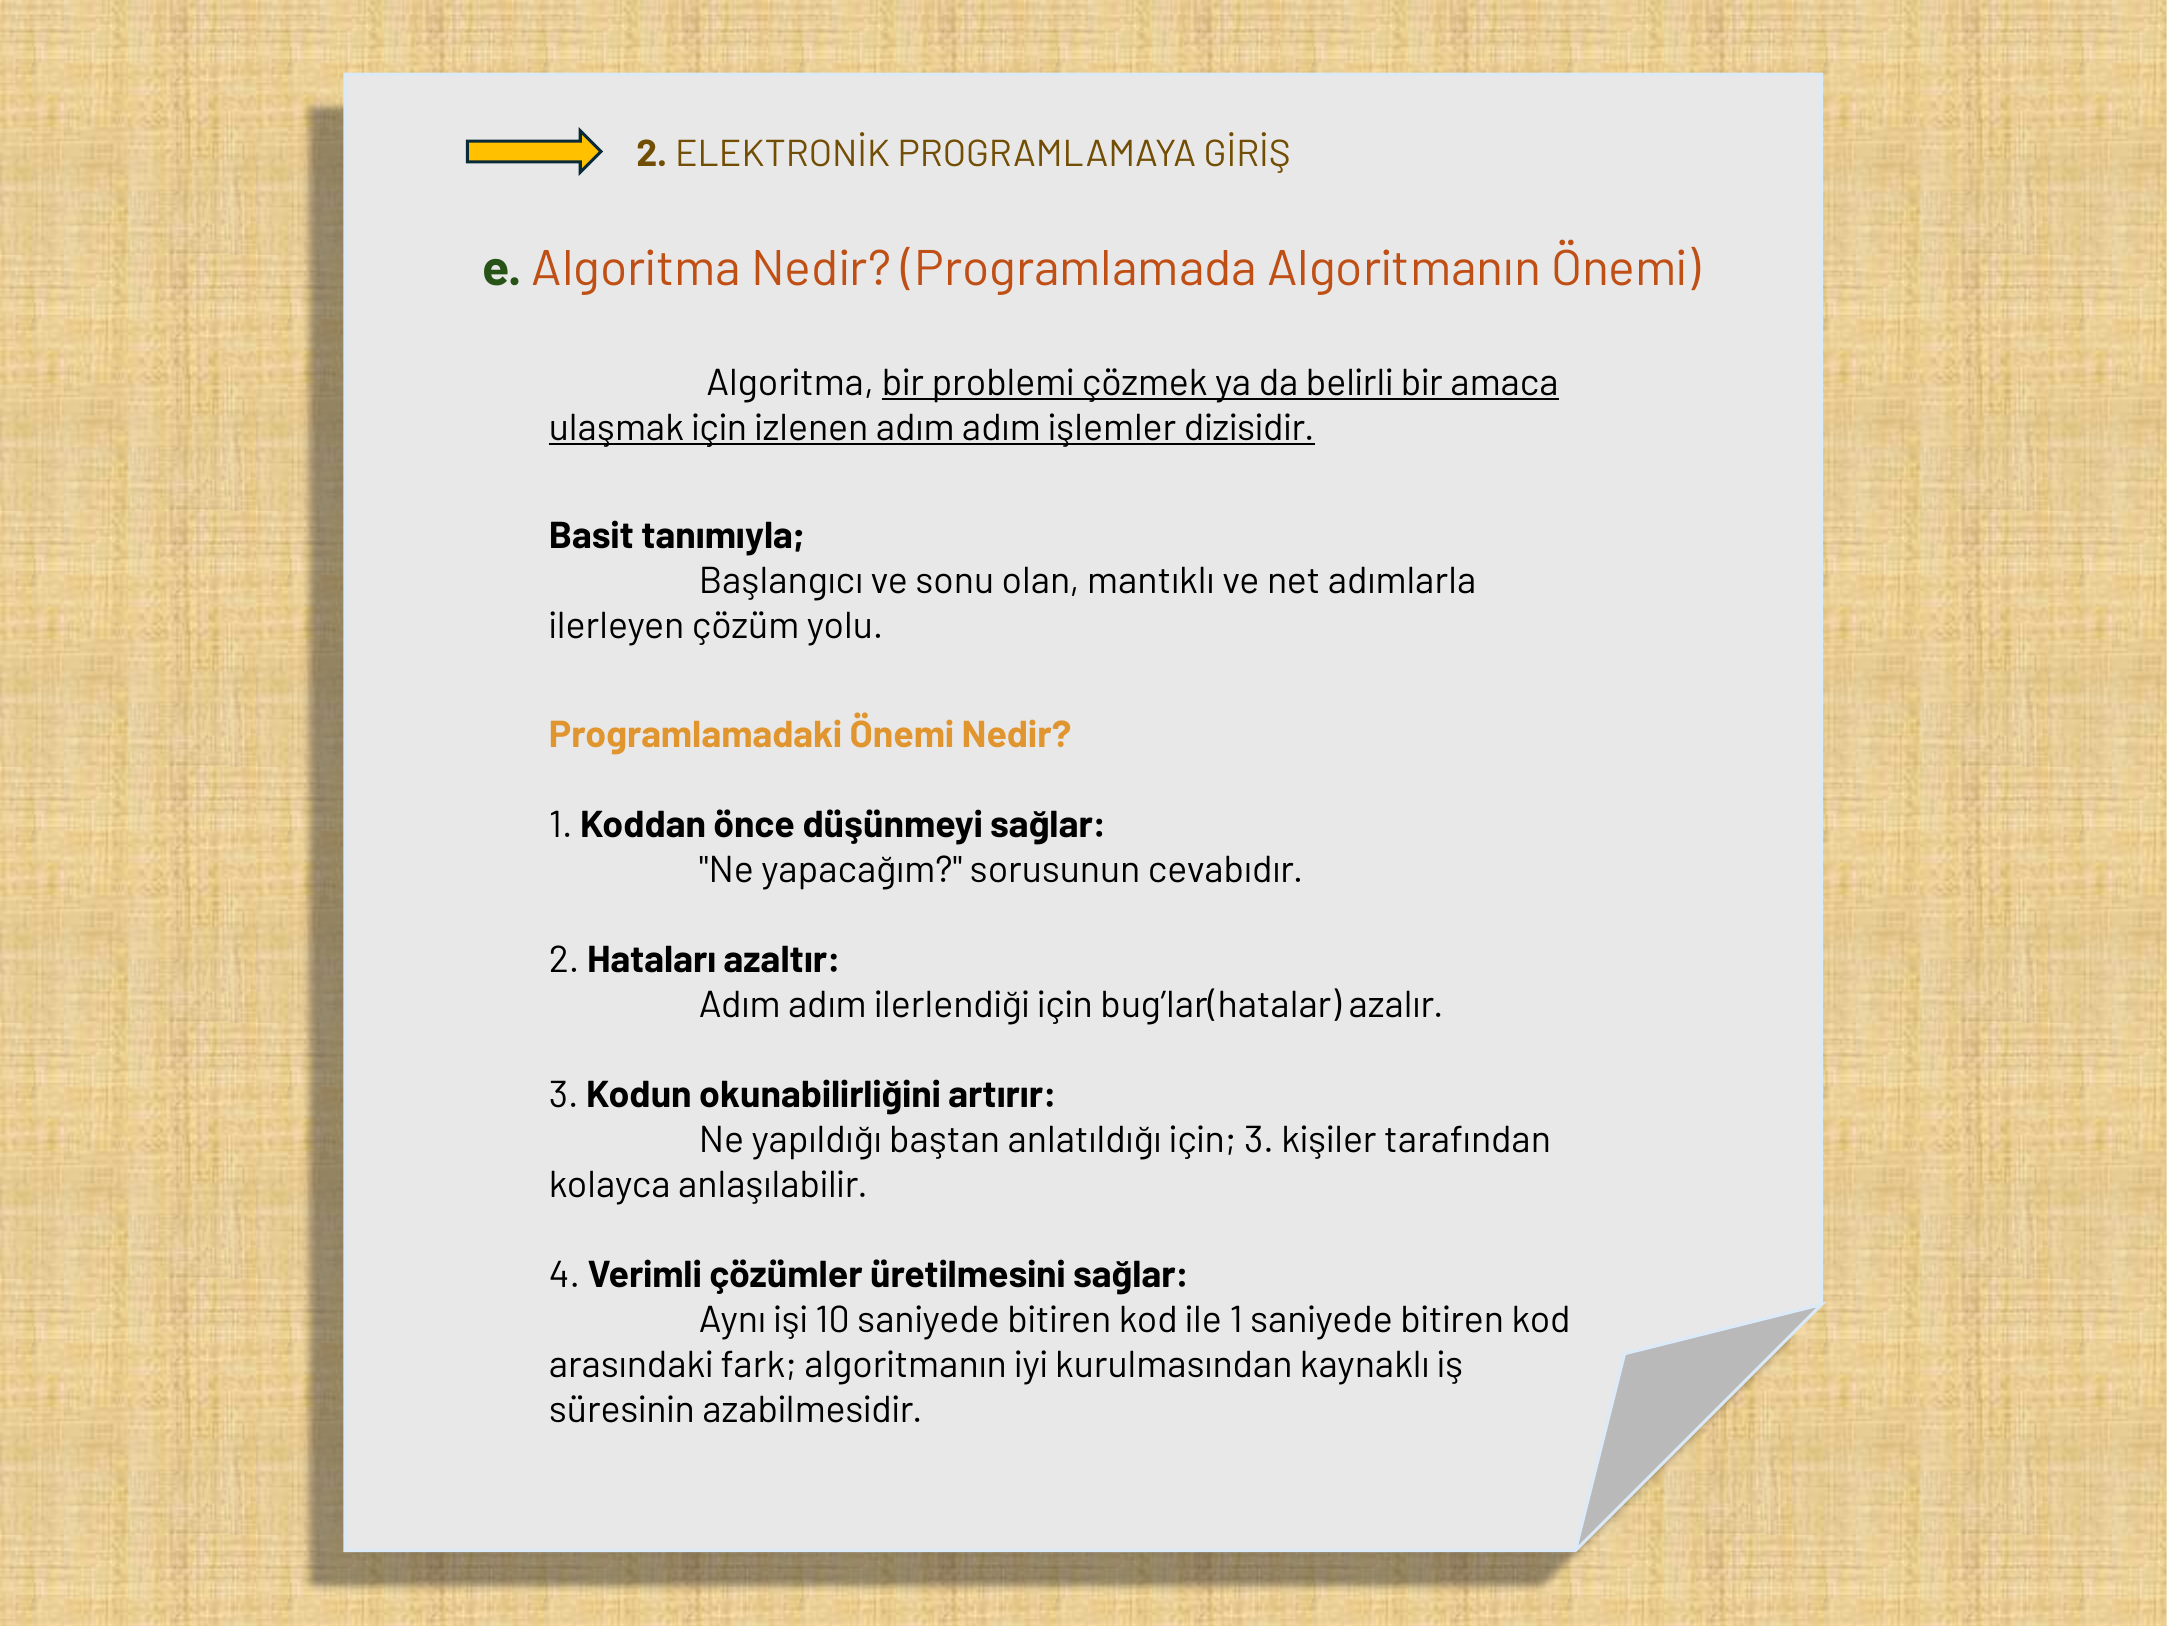

2. ELEKTRONİK PROGRAMLAMAYA GİRİŞ

e. Algoritma Nedir? (Programlamada Algoritmanın Önemi)
	 Algoritma, bir problemi çözmek ya da belirli bir amaca ulaşmak için izlenen adım adım işlemler dizisidir.
Basit tanımıyla;
	Başlangıcı ve sonu olan, mantıklı ve net adımlarla ilerleyen çözüm yolu.
Programlamadaki Önemi Nedir?

1. Koddan önce düşünmeyi sağlar:
	"Ne yapacağım?" sorusunun cevabıdır.

2. Hataları azaltır:
	Adım adım ilerlendiği için bug’lar(hatalar) azalır.

3. Kodun okunabilirliğini artırır:
	Ne yapıldığı baştan anlatıldığı için; 3. kişiler tarafından kolayca anlaşılabilir.

4. Verimli çözümler üretilmesini sağlar:
	Aynı işi 10 saniyede bitiren kod ile 1 saniyede bitiren kod arasındaki fark; algoritmanın iyi kurulmasından kaynaklı iş süresinin azabilmesidir.